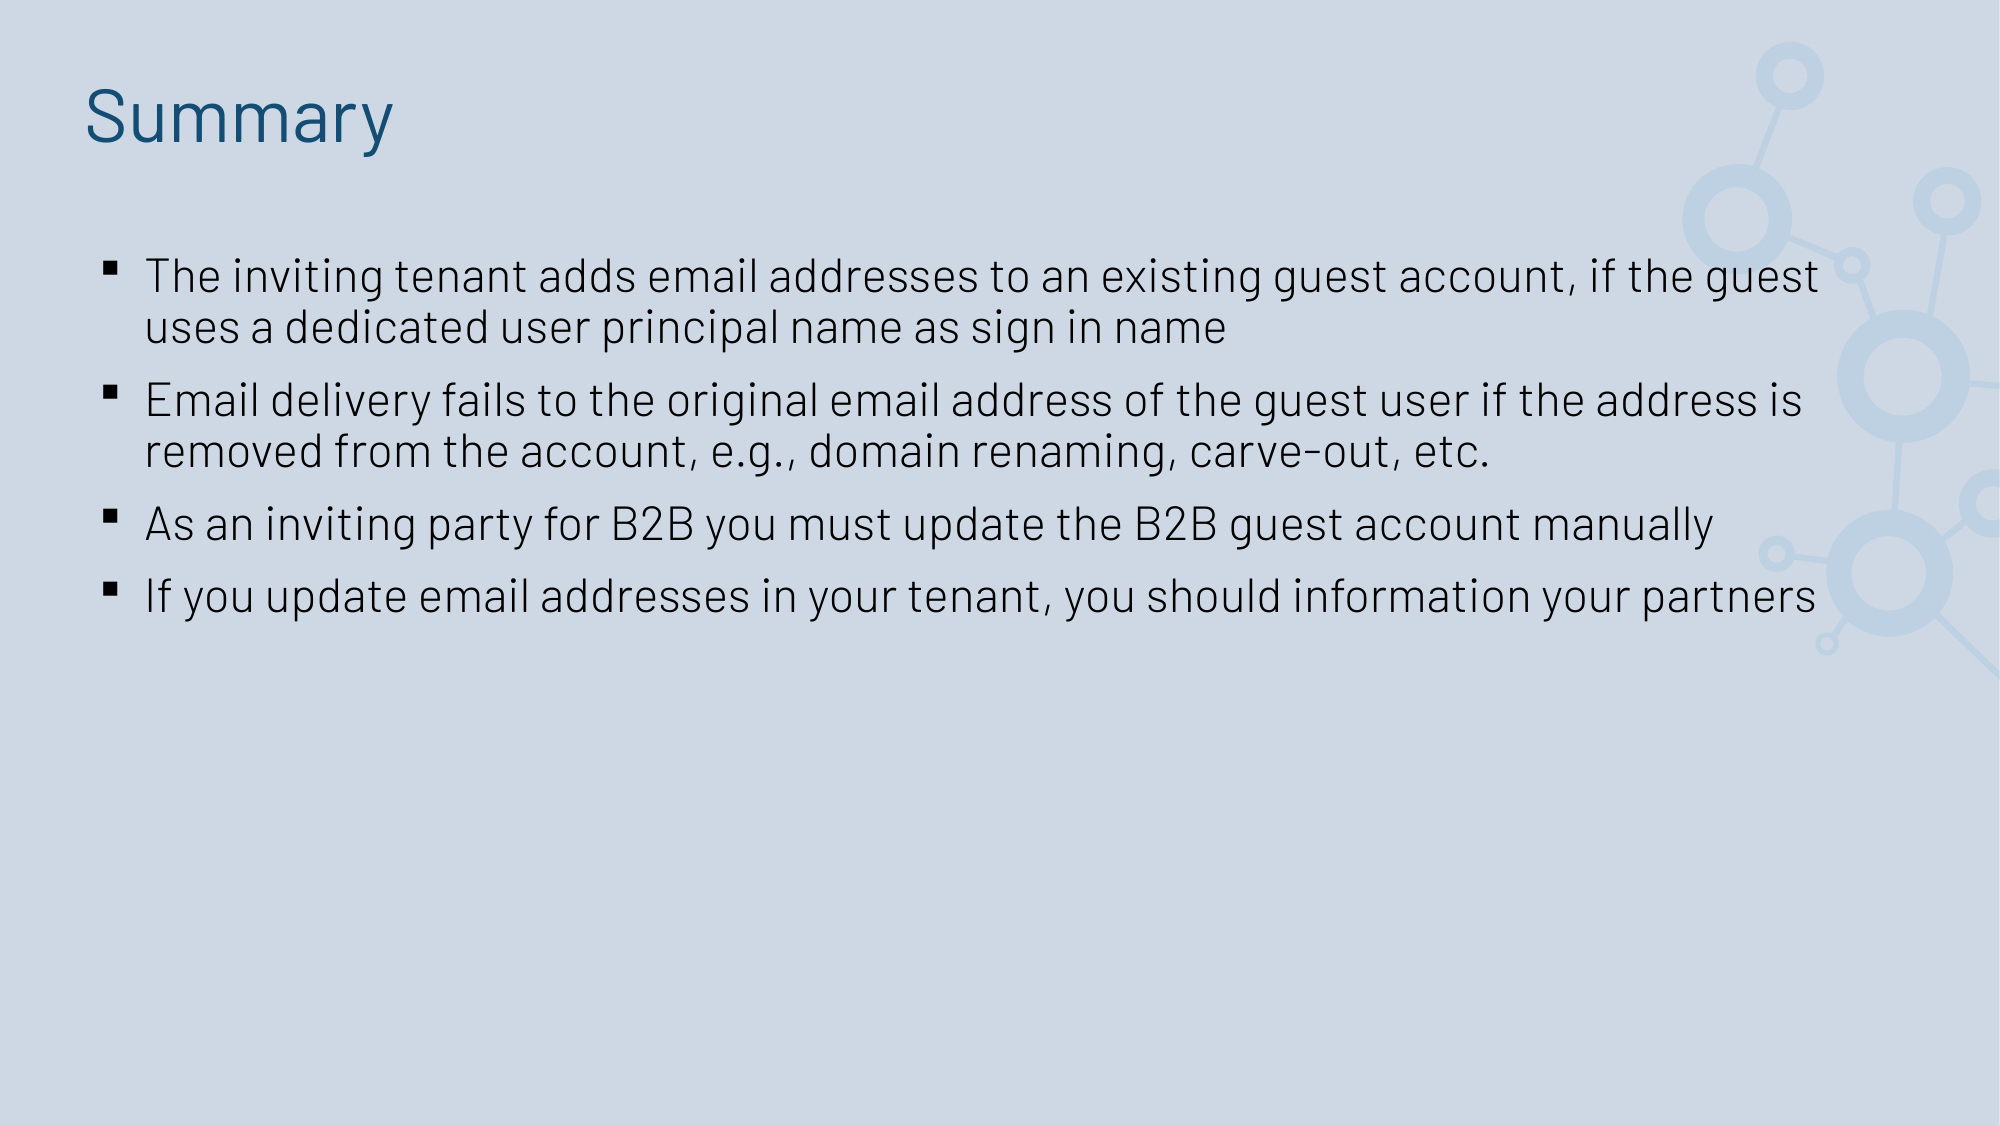

# Summary

The inviting tenant adds email addresses to an existing guest account, if the guest uses a dedicated user principal name as sign in name
Email delivery fails to the original email address of the guest user if the address is removed from the account, e.g., domain renaming, carve-out, etc.
As an inviting party for B2B you must update the B2B guest account manually
If you update email addresses in your tenant, you should information your partners